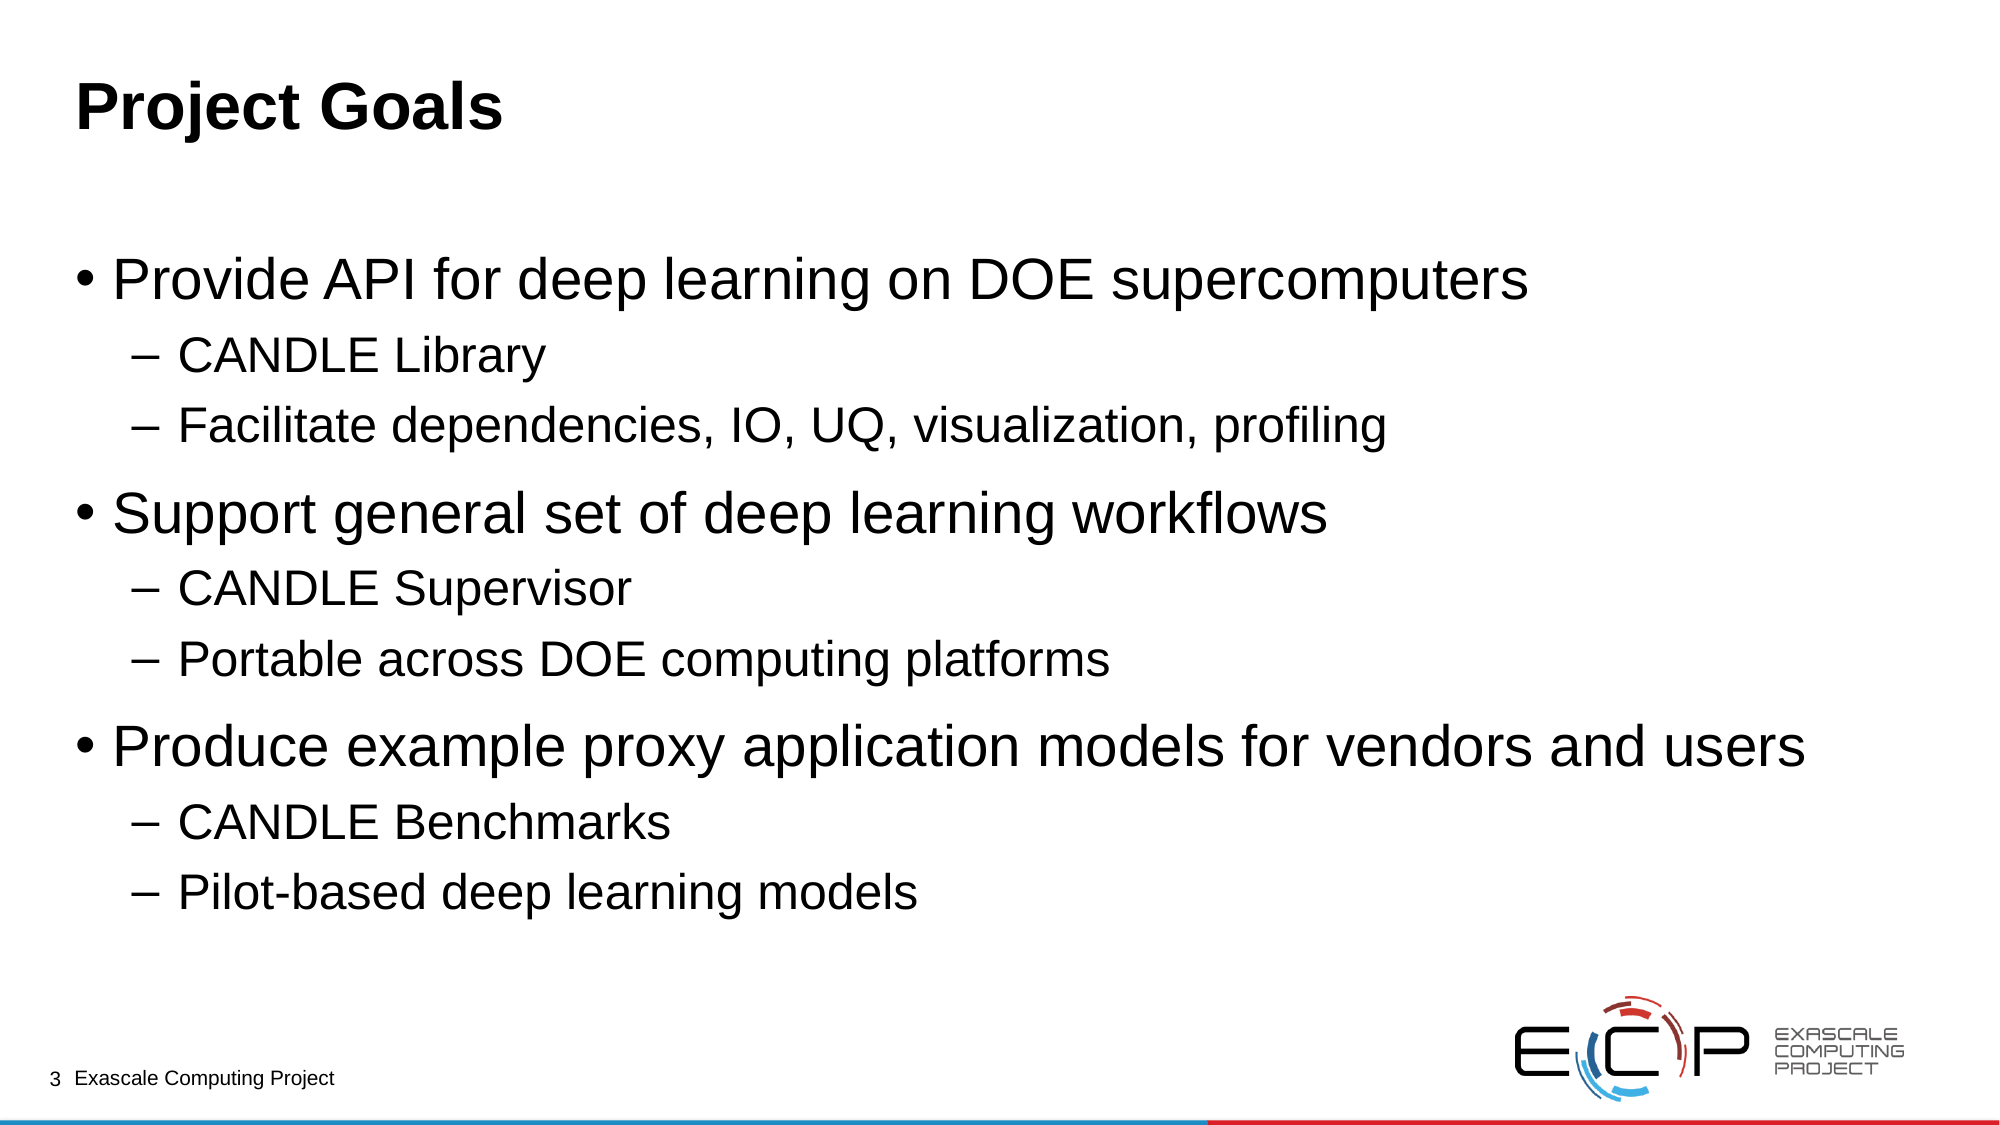

# Project Goals
Provide API for deep learning on DOE supercomputers
CANDLE Library
Facilitate dependencies, IO, UQ, visualization, profiling
Support general set of deep learning workflows
CANDLE Supervisor
Portable across DOE computing platforms
Produce example proxy application models for vendors and users
CANDLE Benchmarks
Pilot-based deep learning models